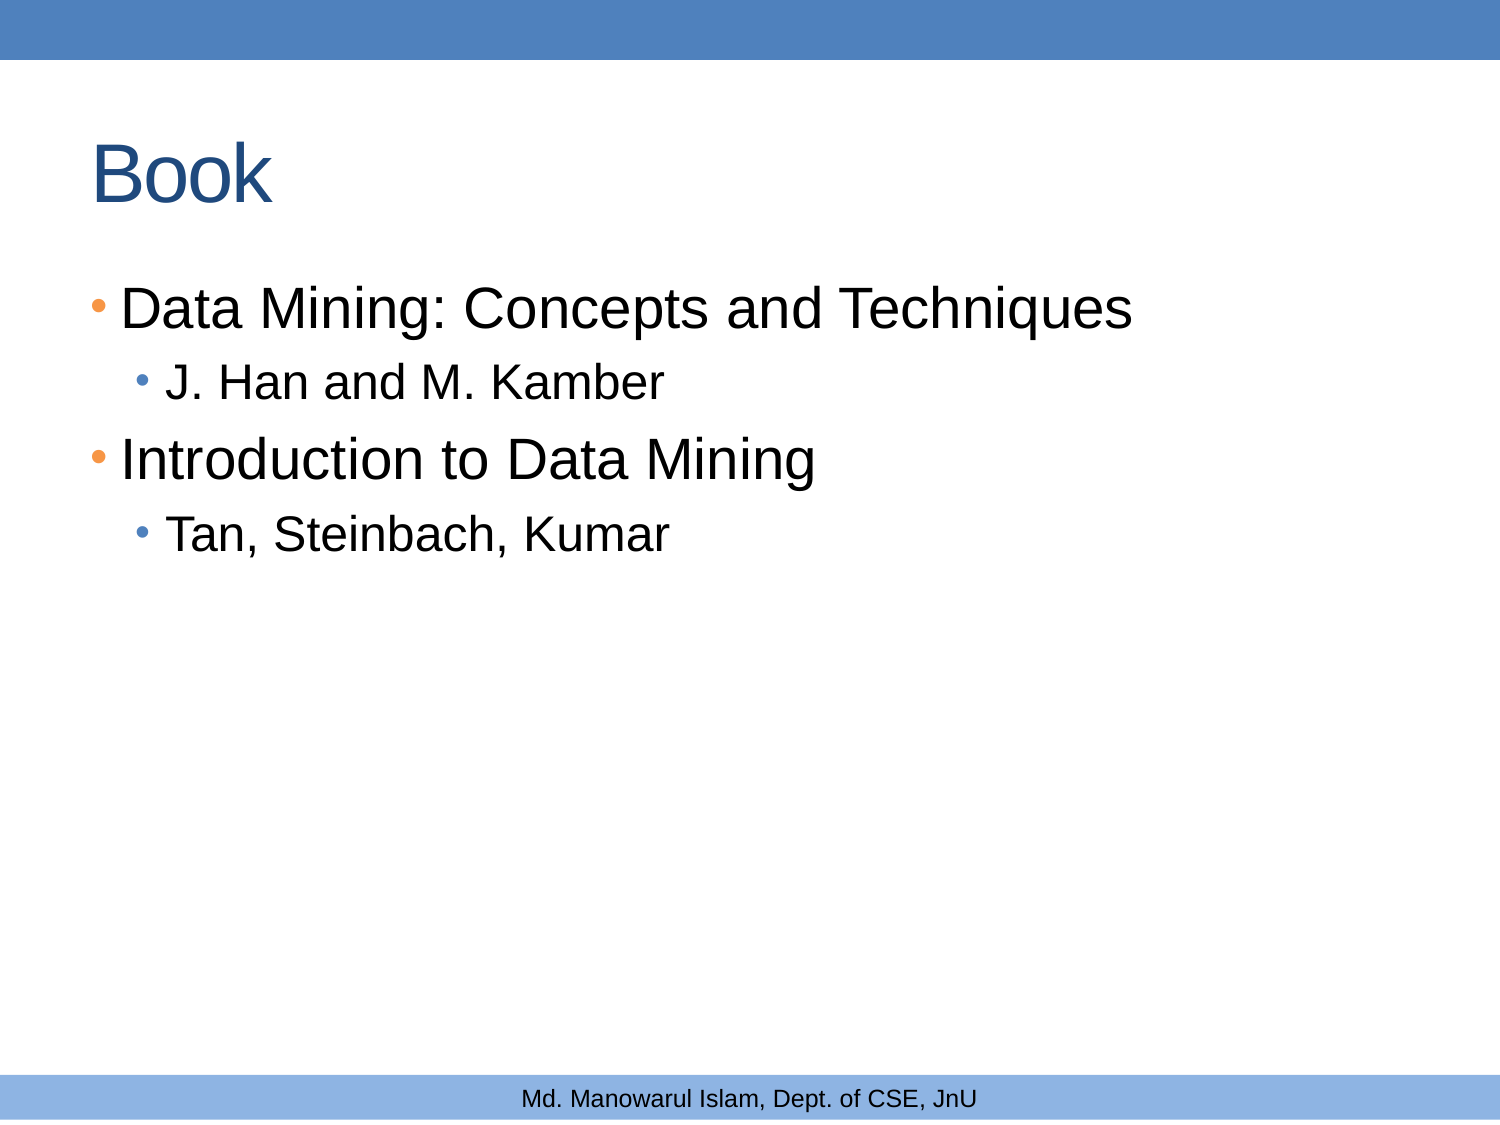

# Book
Data Mining: Concepts and Techniques
J. Han and M. Kamber
Introduction to Data Mining
Tan, Steinbach, Kumar